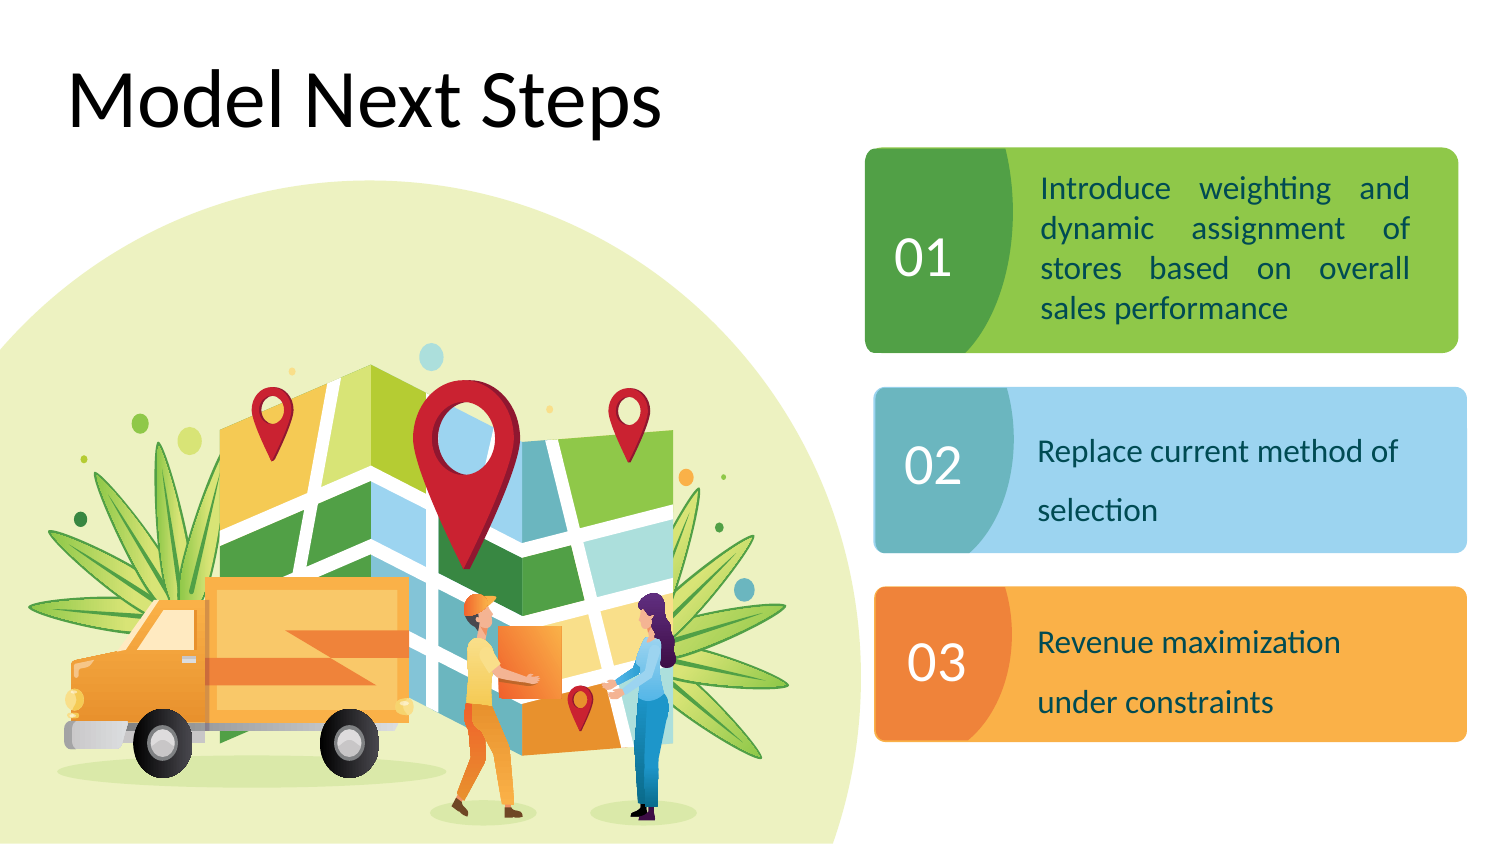

Model Next Steps

Introduce weighting and dynamic assignment of stores based on overall sales performance

01

Replace current method of selection
02

Revenue maximization under constraints
03